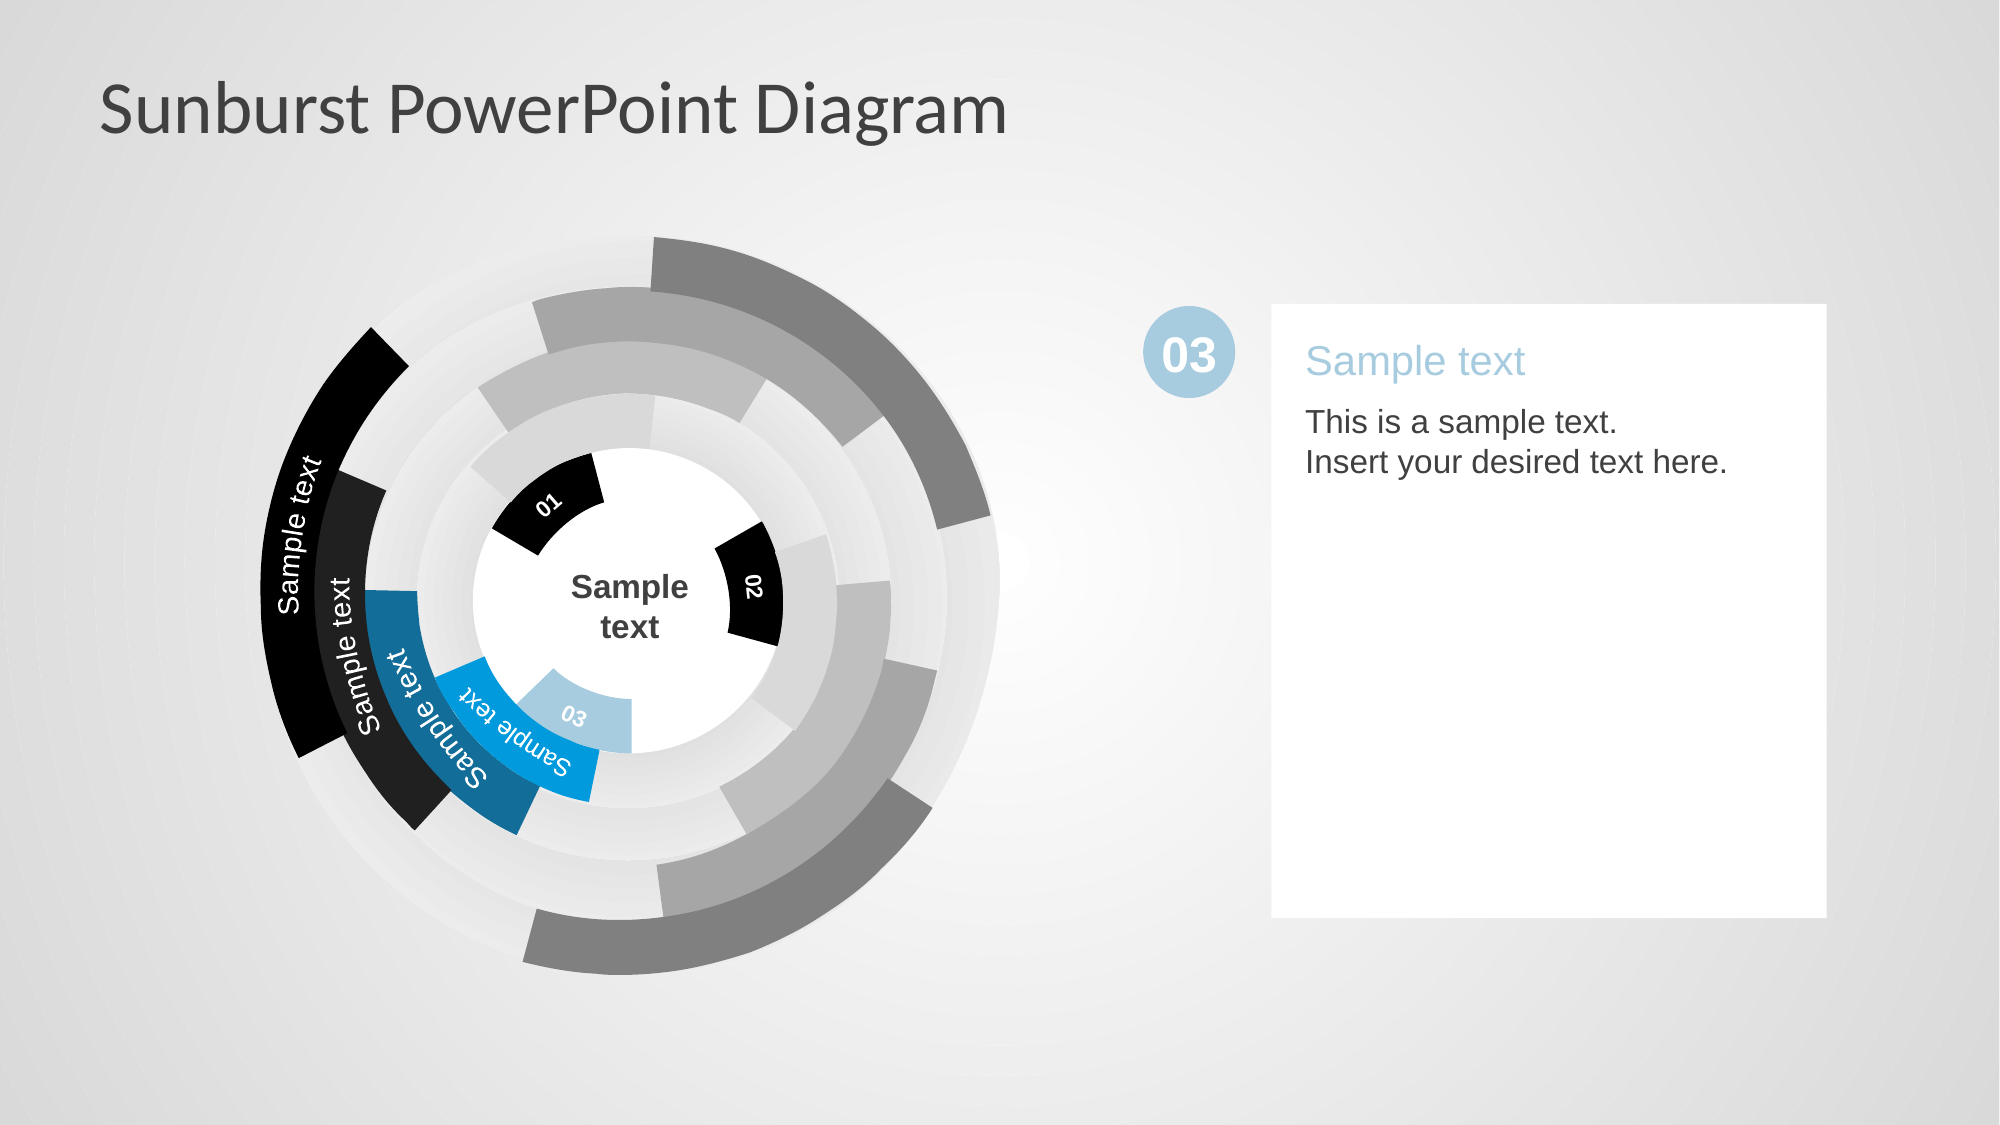

# Sunburst PowerPoint Diagram

03
Sample text
This is a sample text.
Insert your desired text here.

01
Sample text

Sample text
02

Sample text

Sample text
Sample text
03